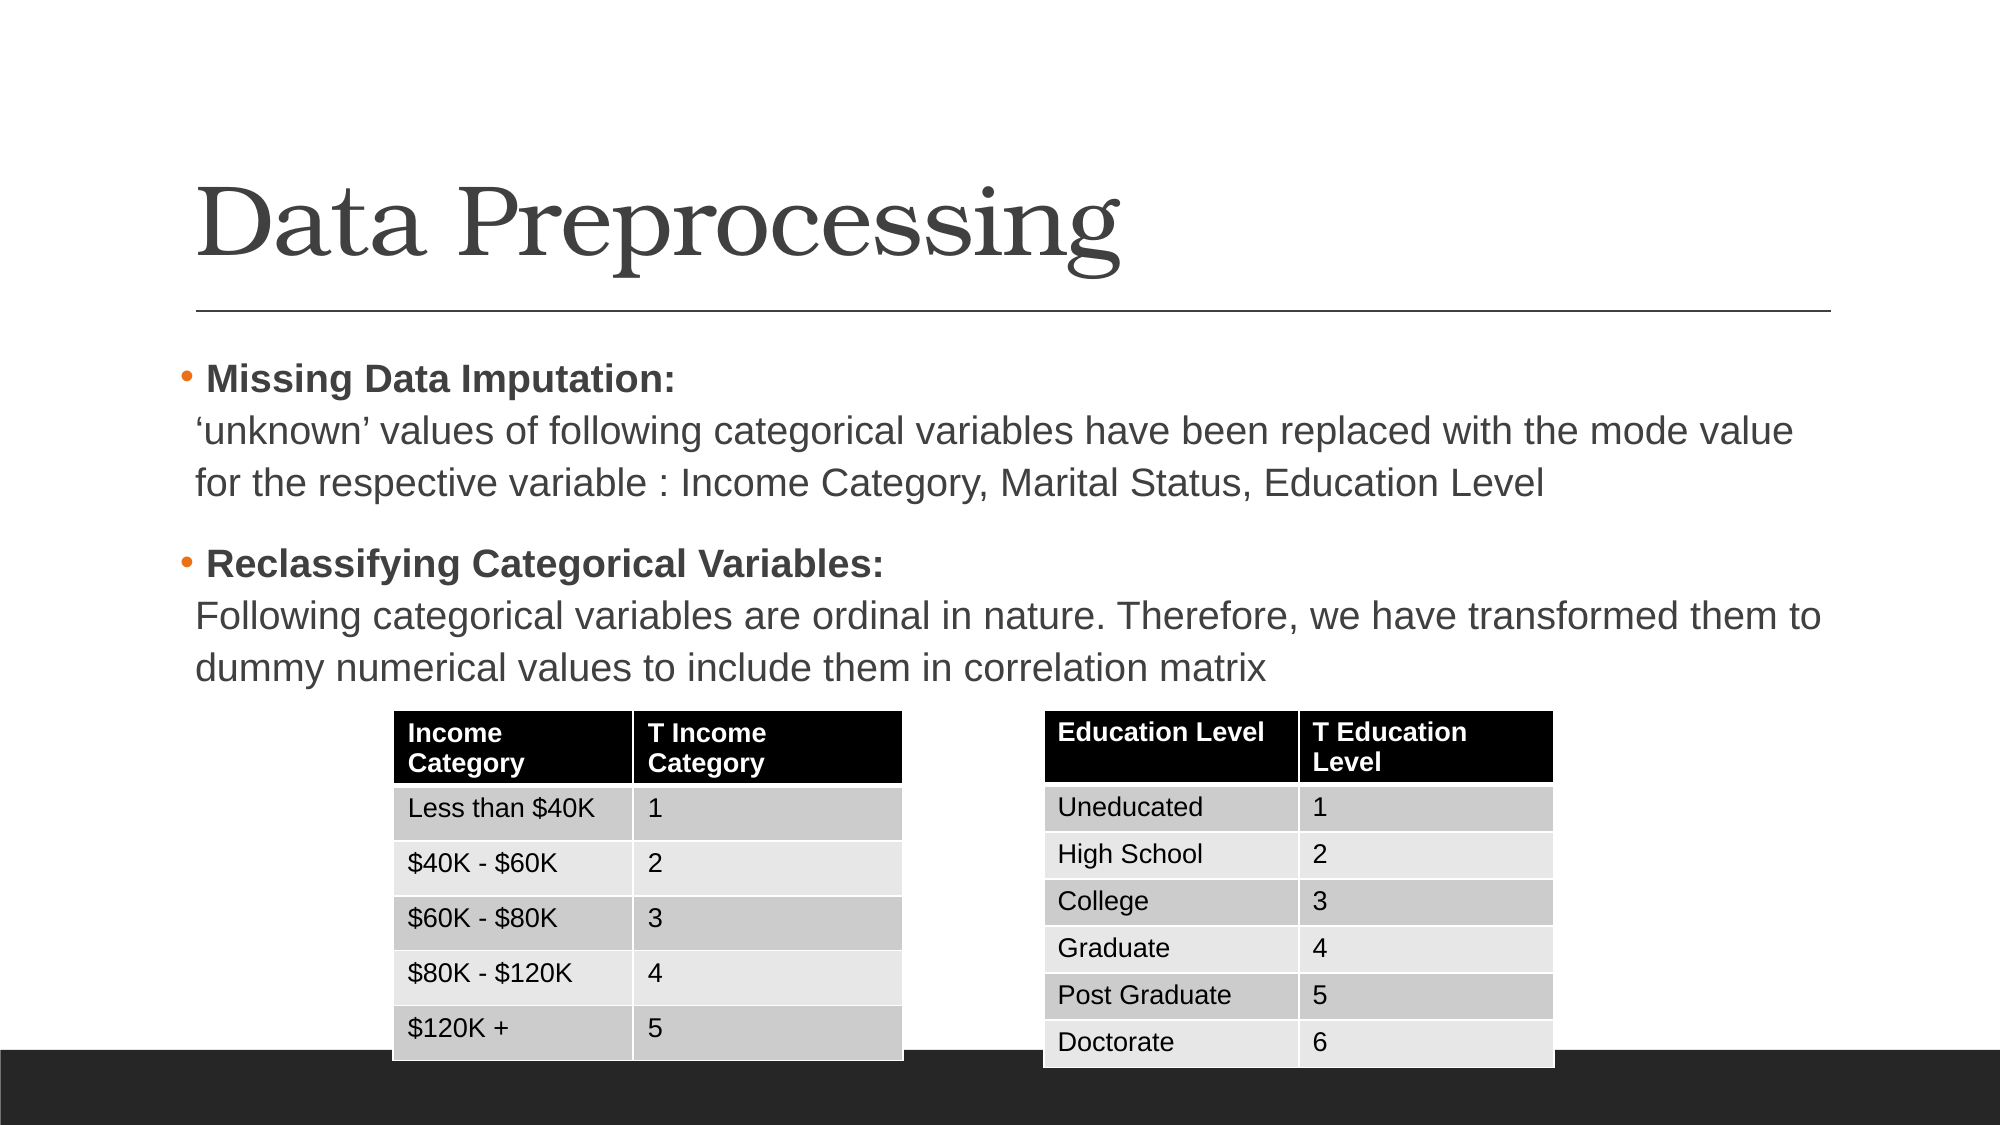

# Data Preprocessing
 Missing Data Imputation:
‘unknown’ values of following categorical variables have been replaced with the mode value for the respective variable : Income Category, Marital Status, Education Level
 Reclassifying Categorical Variables:
Following categorical variables are ordinal in nature. Therefore, we have transformed them to dummy numerical values to include them in correlation matrix

| Income Category | T Income Category |
| --- | --- |
| Less than $40K | 1 |
| $40K - $60K | 2 |
| $60K - $80K | 3 |
| $80K - $120K | 4 |
| $120K + | 5 |
| Education Level | T Education Level |
| --- | --- |
| Uneducated | 1 |
| High School | 2 |
| College | 3 |
| Graduate | 4 |
| Post Graduate | 5 |
| Doctorate | 6 |